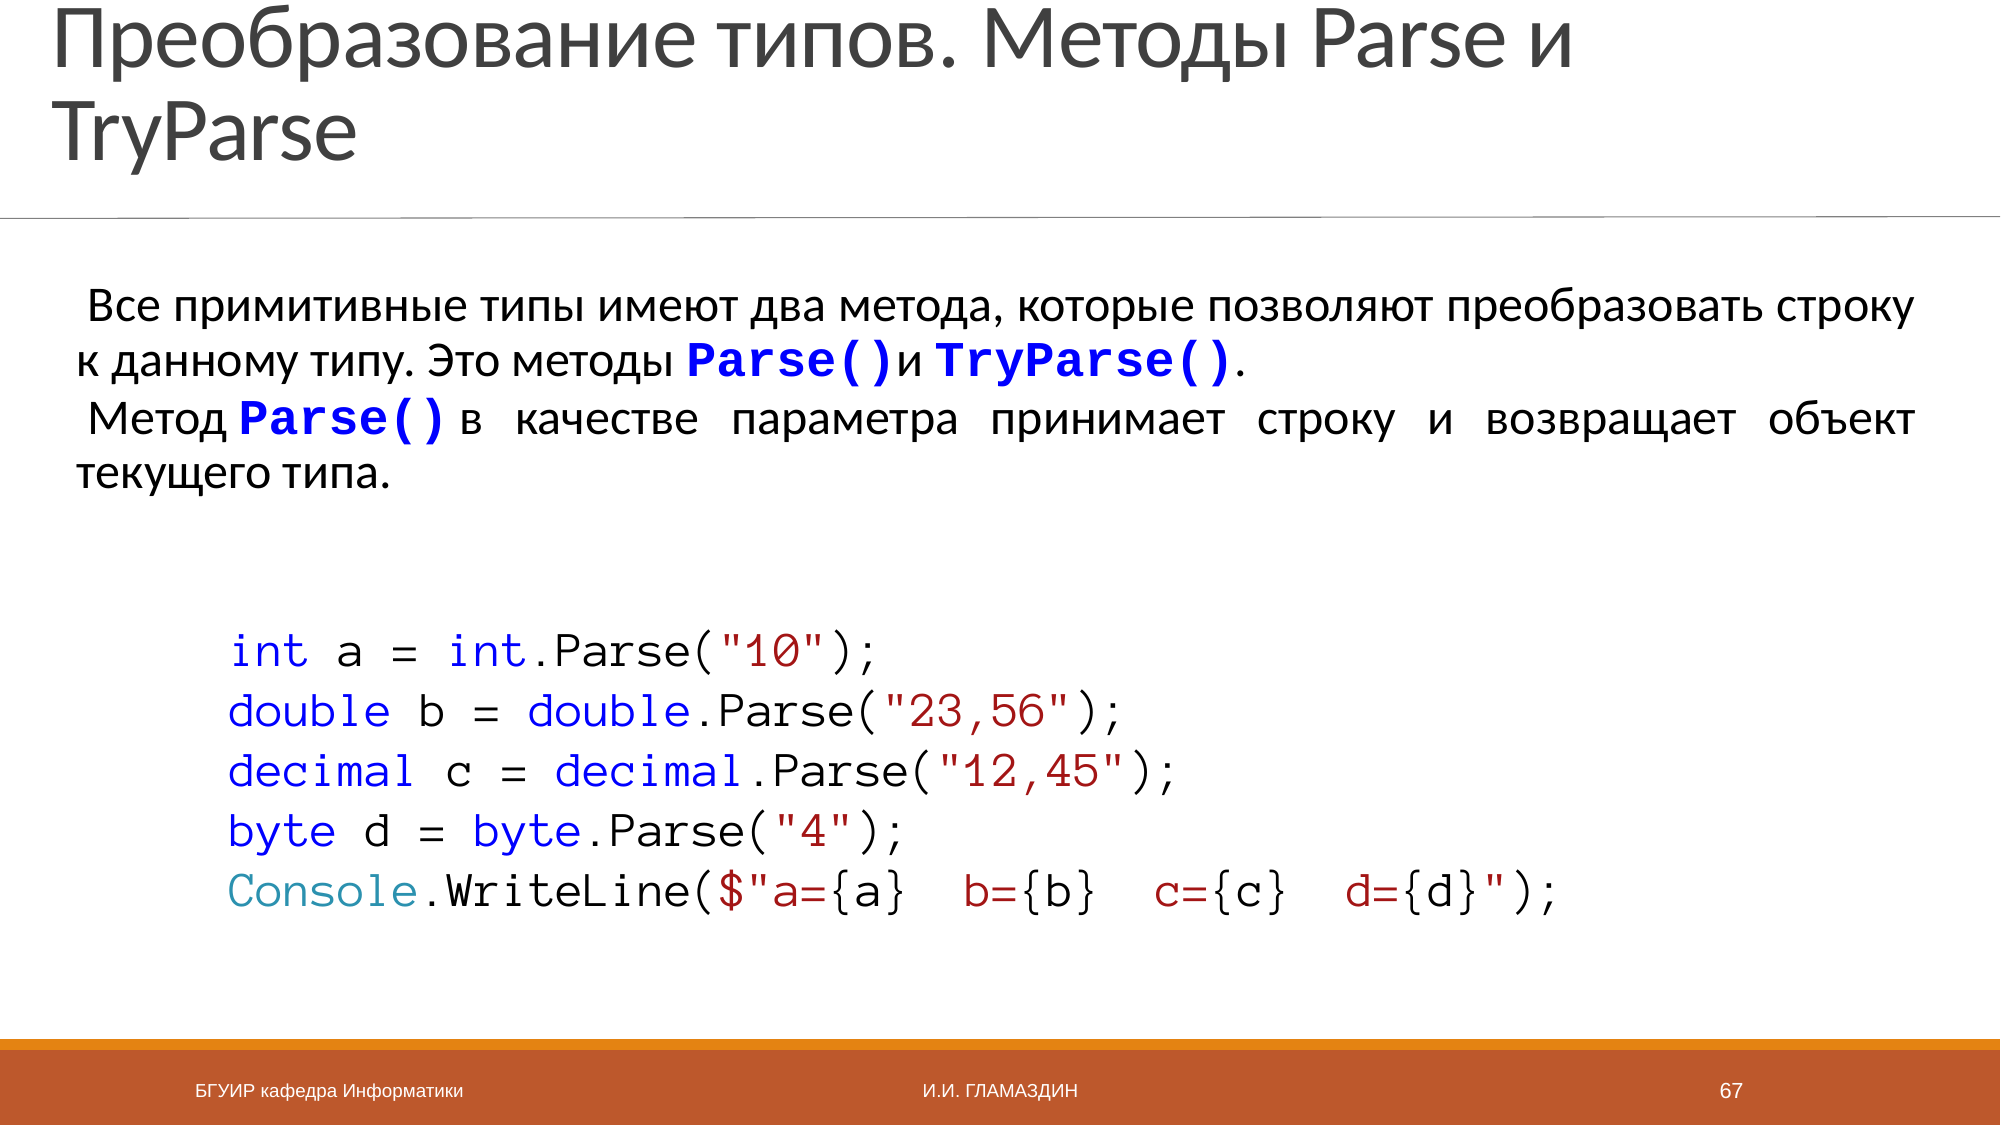

# Преобразование типов. Методы Parse и TryParse
Все примитивные типы имеют два метода, которые позволяют преобразовать строку к данному типу. Это методы Parse()и TryParse().
Метод Parse() в качестве параметра принимает строку и возвращает объект текущего типа.

int a = int.Parse("10");
double b = double.Parse("23,56");
decimal c = decimal.Parse("12,45");
byte d = byte.Parse("4");
Console.WriteLine($"a={a}  b={b}  c={c}  d={d}");
БГУИР кафедра Информатики
И.И. Гламаздин
67